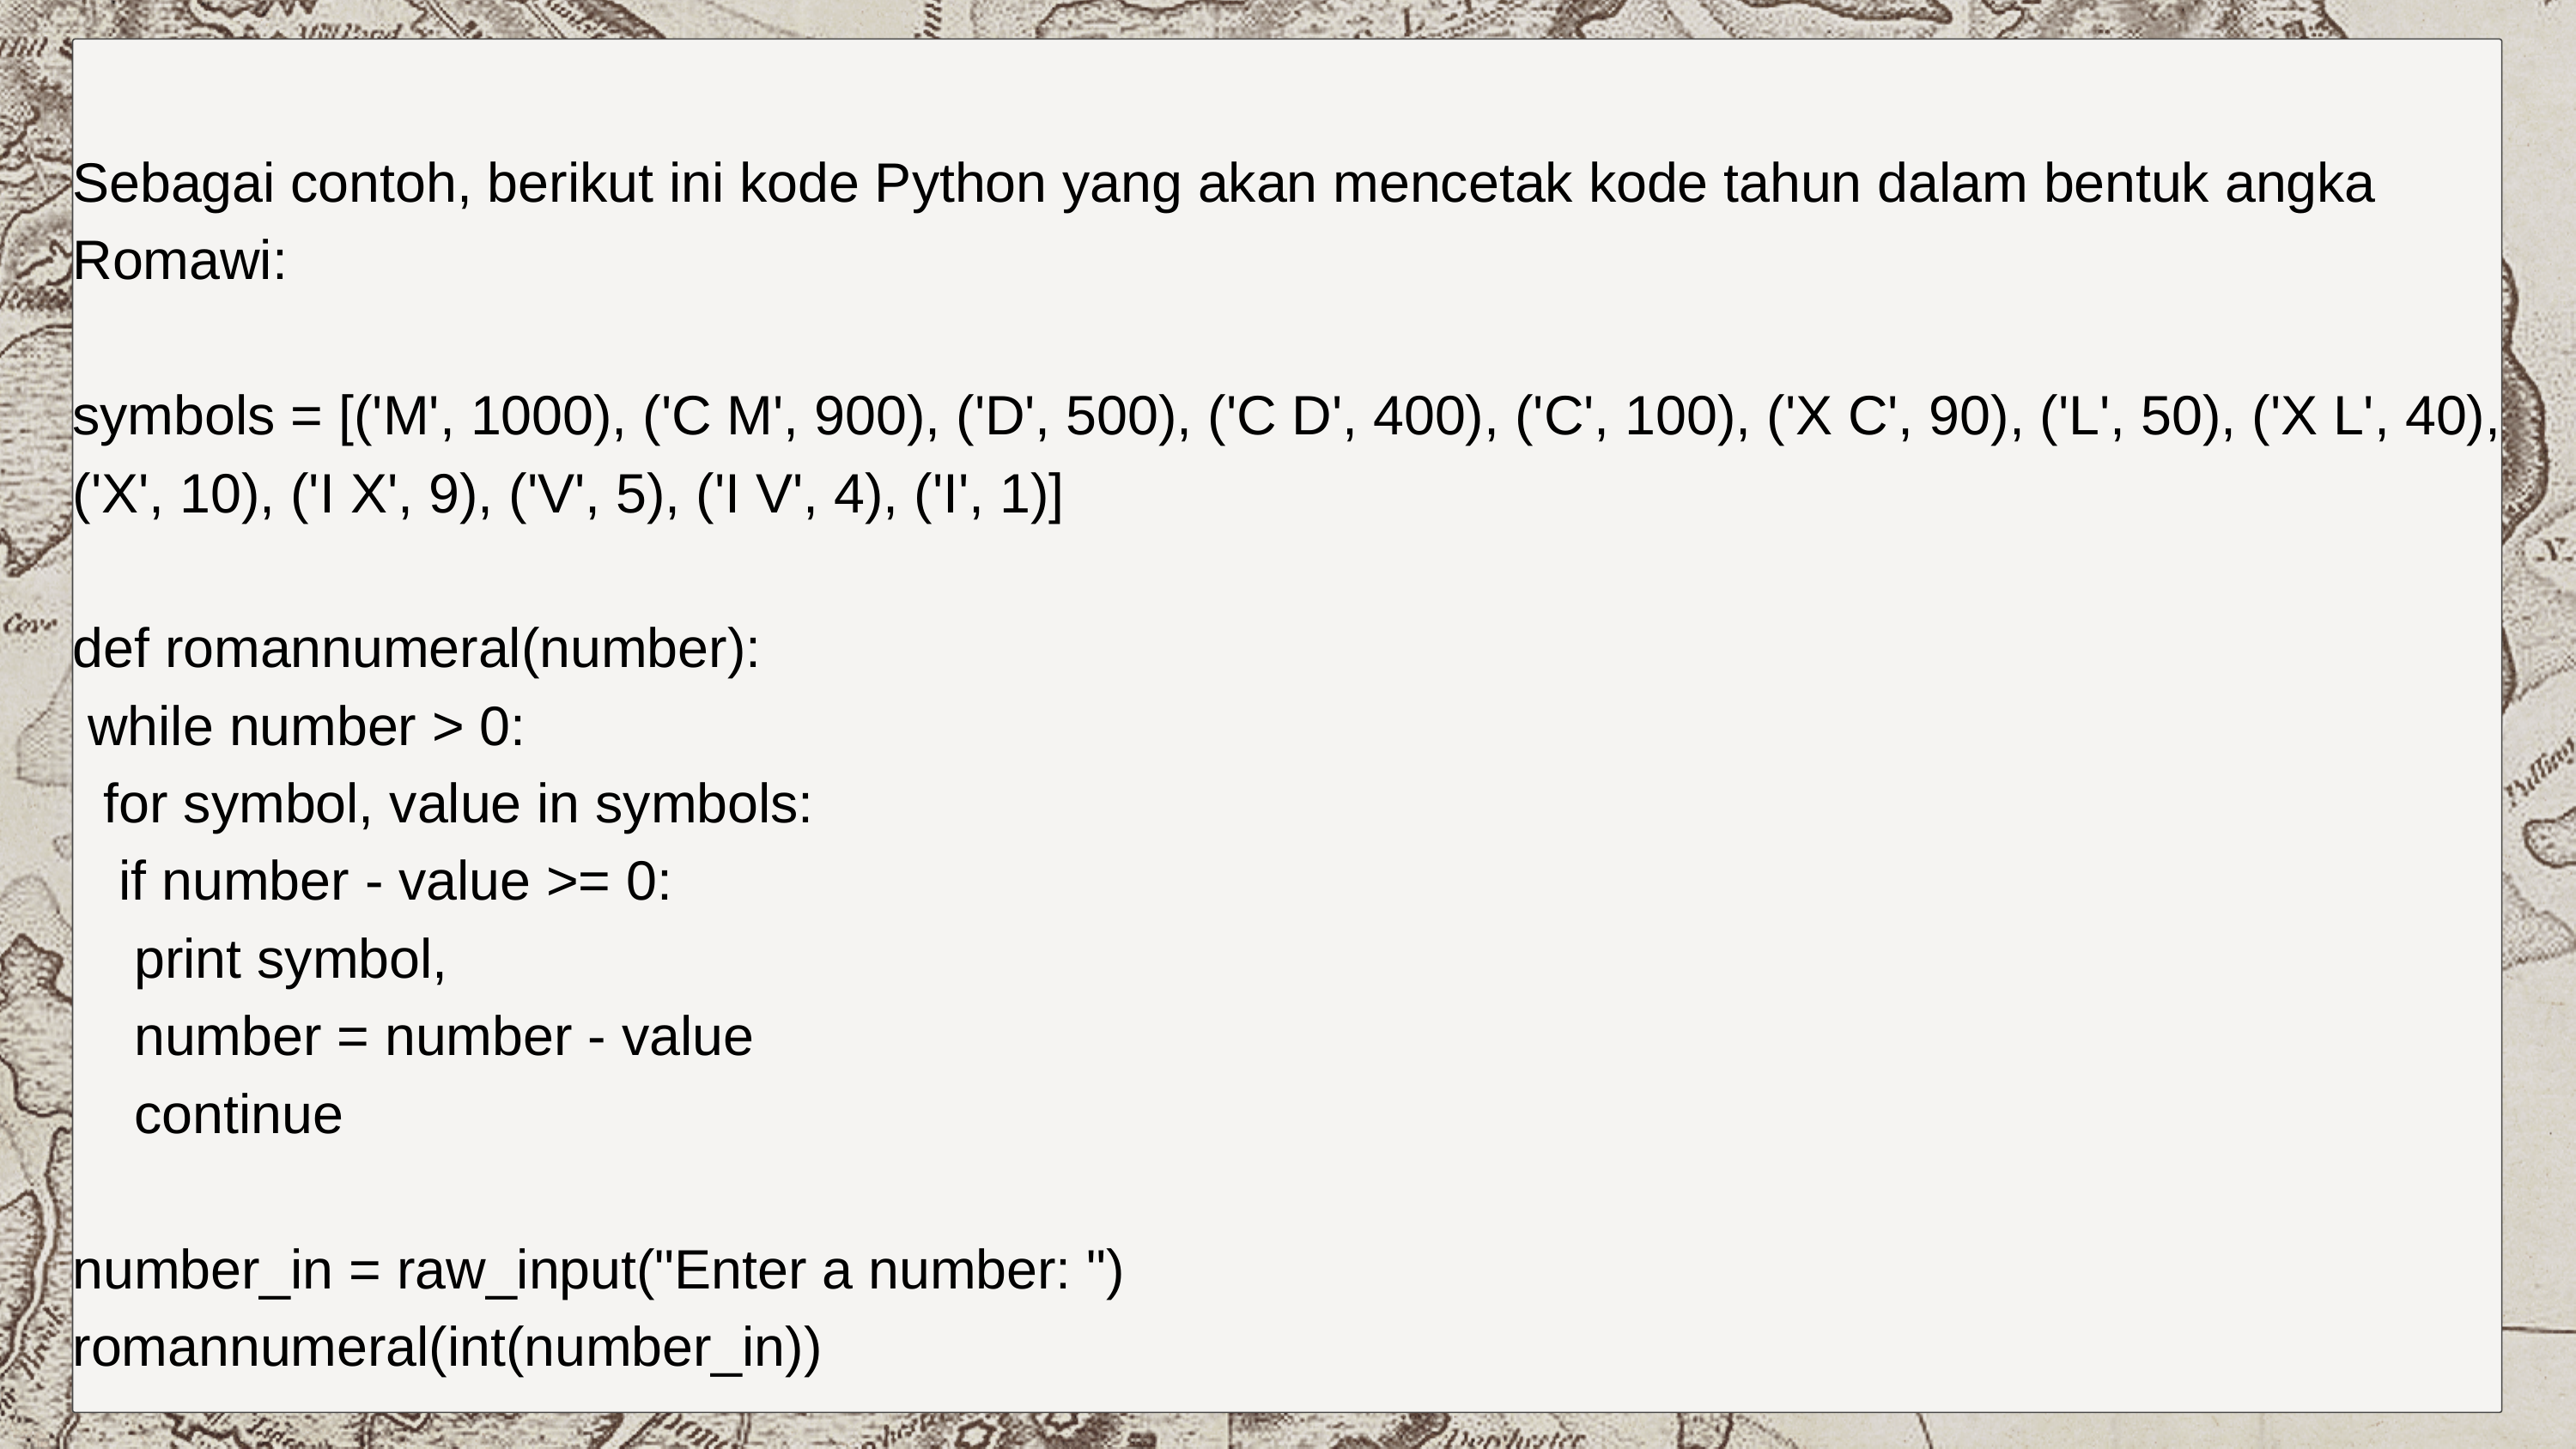

Sebagai contoh, berikut ini kode Python yang akan mencetak kode tahun dalam bentuk angka Romawi:

symbols = [('M', 1000), ('C M', 900), ('D', 500), ('C D', 400), ('C', 100), ('X C', 90), ('L', 50), ('X L', 40), ('X', 10), ('I X', 9), ('V', 5), ('I V', 4), ('I', 1)]

def romannumeral(number):
 while number > 0:
  for symbol, value in symbols:
   if number - value >= 0:
    print symbol,
    number = number - value
    continue

number_in = raw_input("Enter a number: ")
romannumeral(int(number_in))